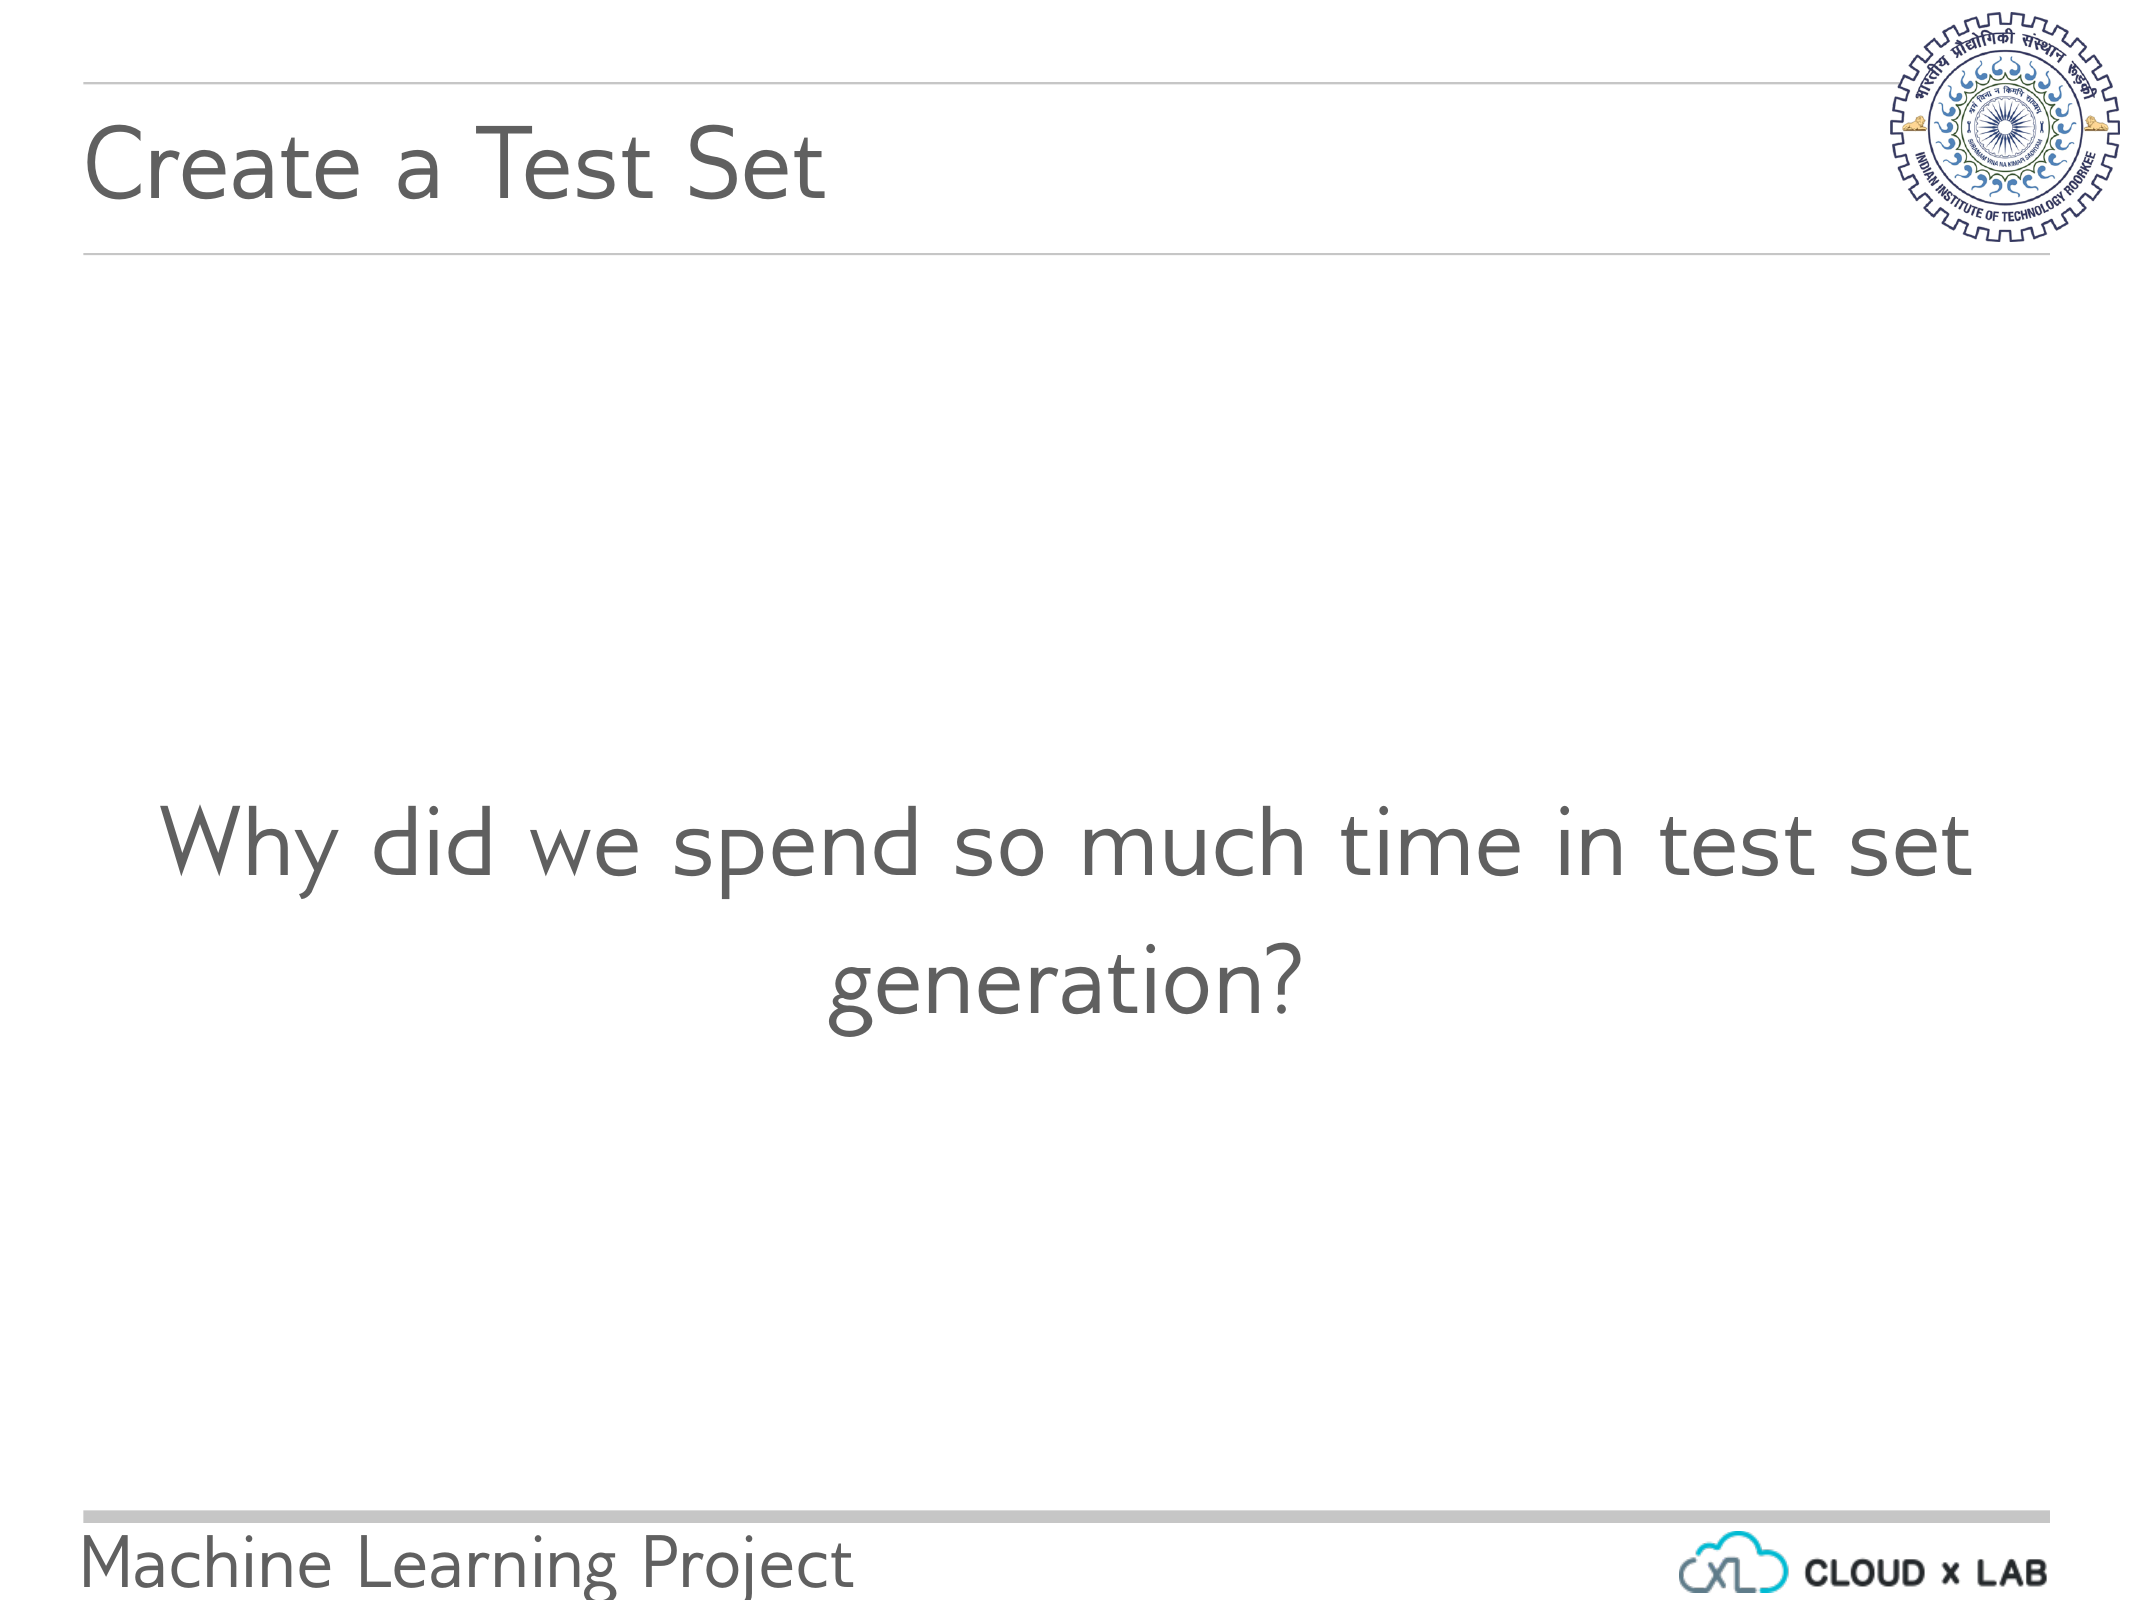

Create a Test Set
Why did we spend so much time in test set generation?